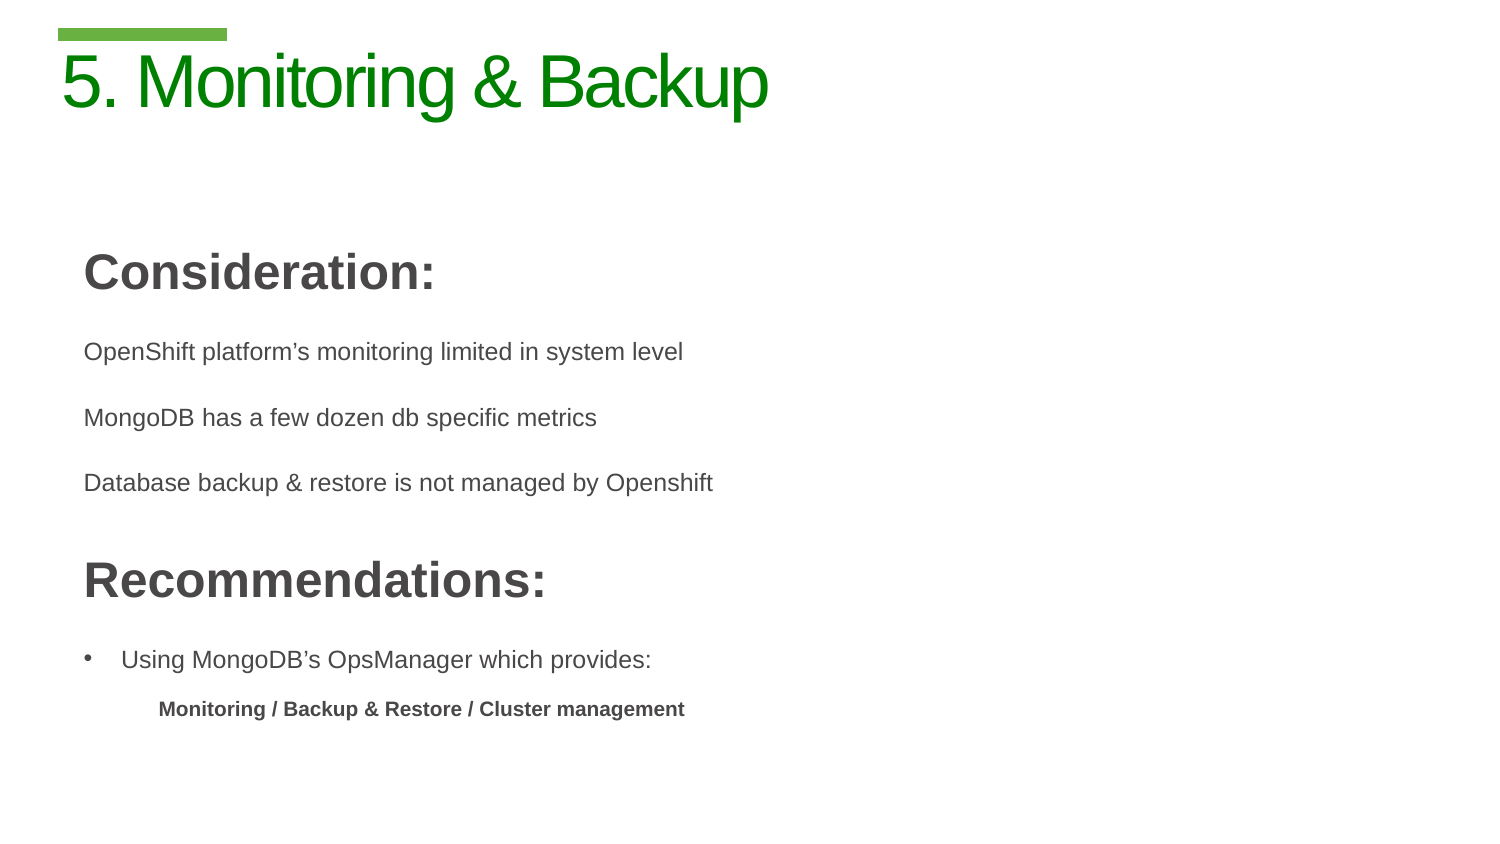

# 5. Monitoring & Backup
Consideration:
OpenShift platform’s monitoring limited in system level
MongoDB has a few dozen db specific metrics
Database backup & restore is not managed by Openshift
Recommendations:
Using MongoDB’s OpsManager which provides:
Monitoring / Backup & Restore / Cluster management